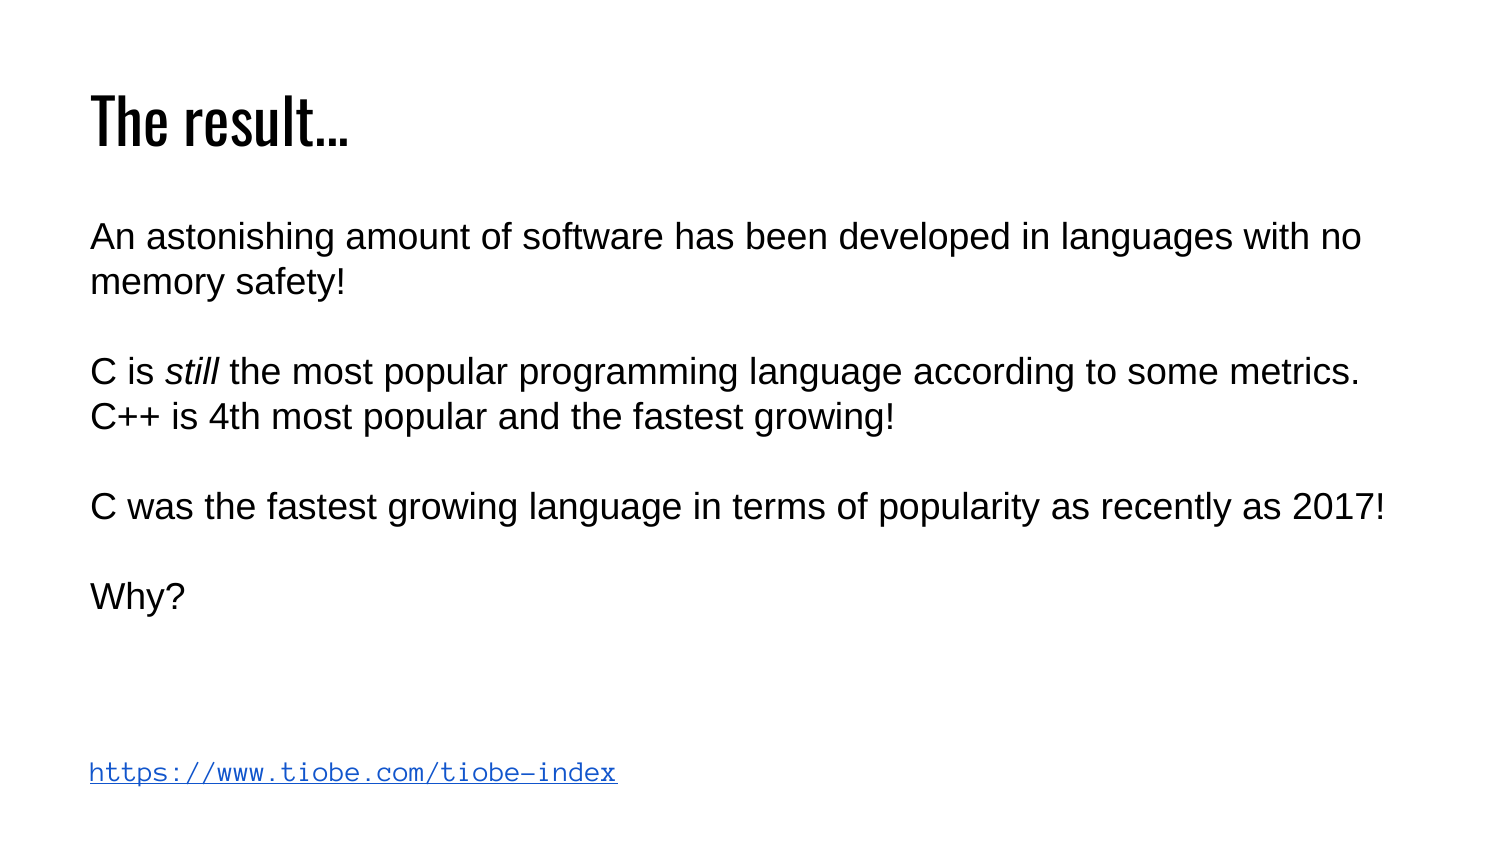

# The result...
An astonishing amount of software has been developed in languages with no memory safety!

C is still the most popular programming language according to some metrics.
C++ is 4th most popular and the fastest growing!

C was the fastest growing language in terms of popularity as recently as 2017!

Why?

https://www.tiobe.com/tiobe-index